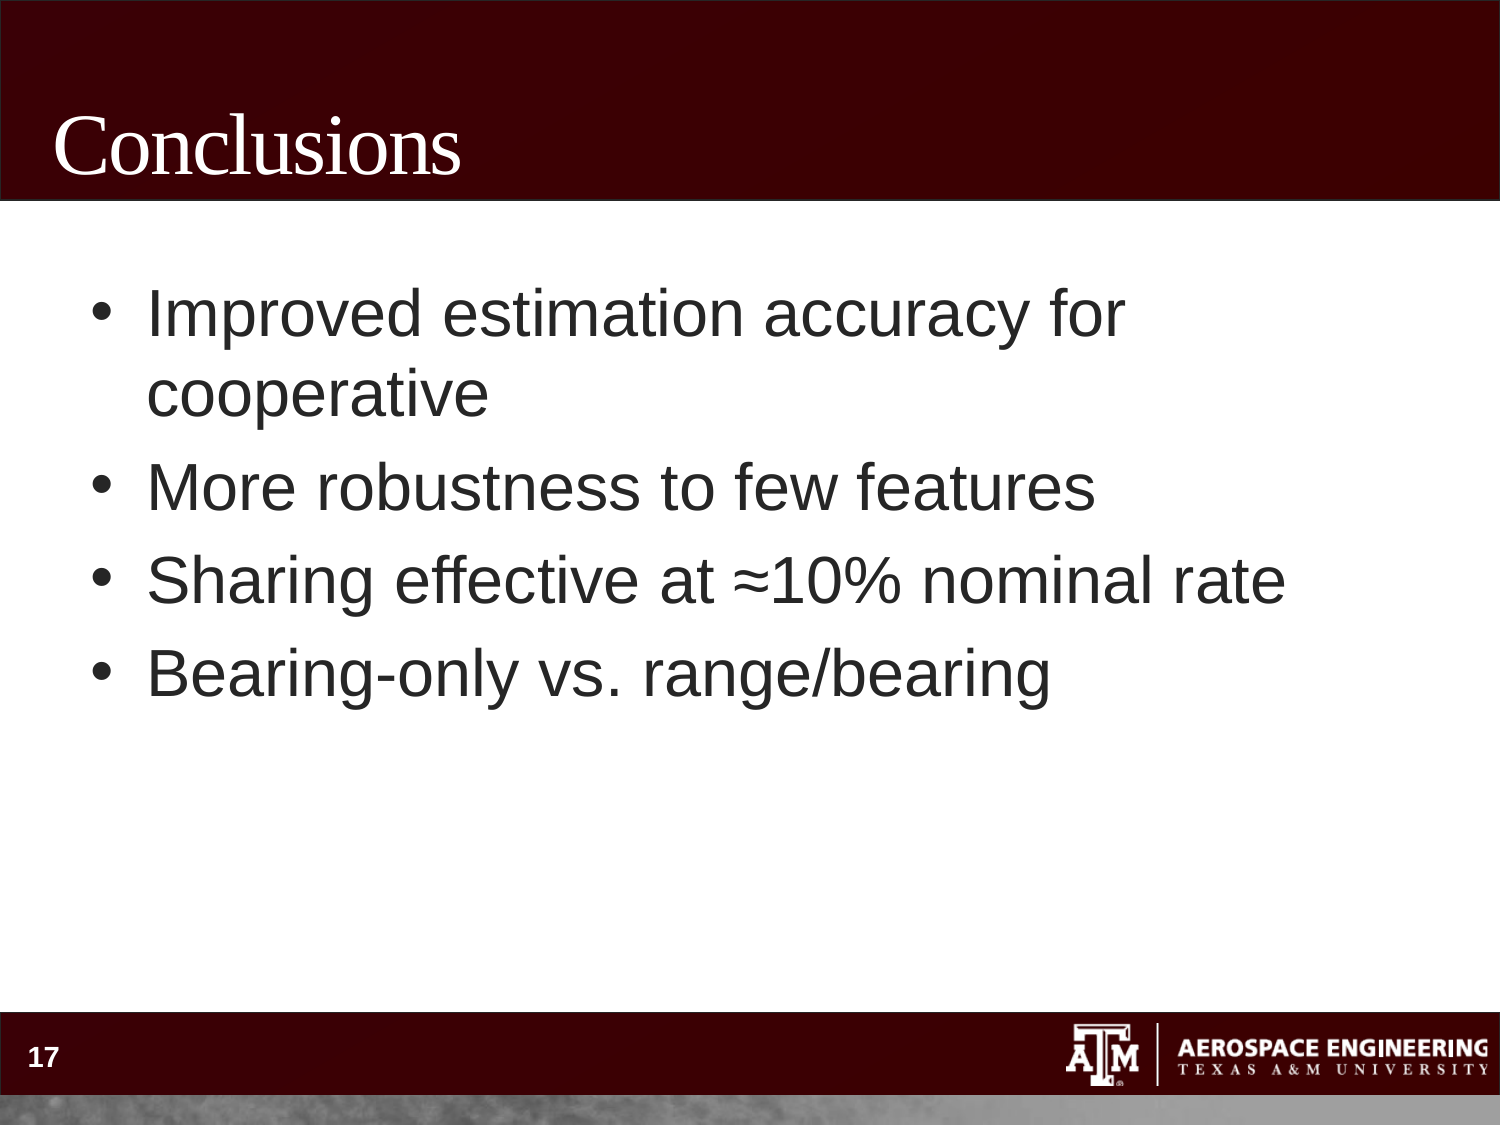

# Conclusions
Improved estimation accuracy for cooperative
More robustness to few features
Sharing effective at ≈10% nominal rate
Bearing-only vs. range/bearing

17